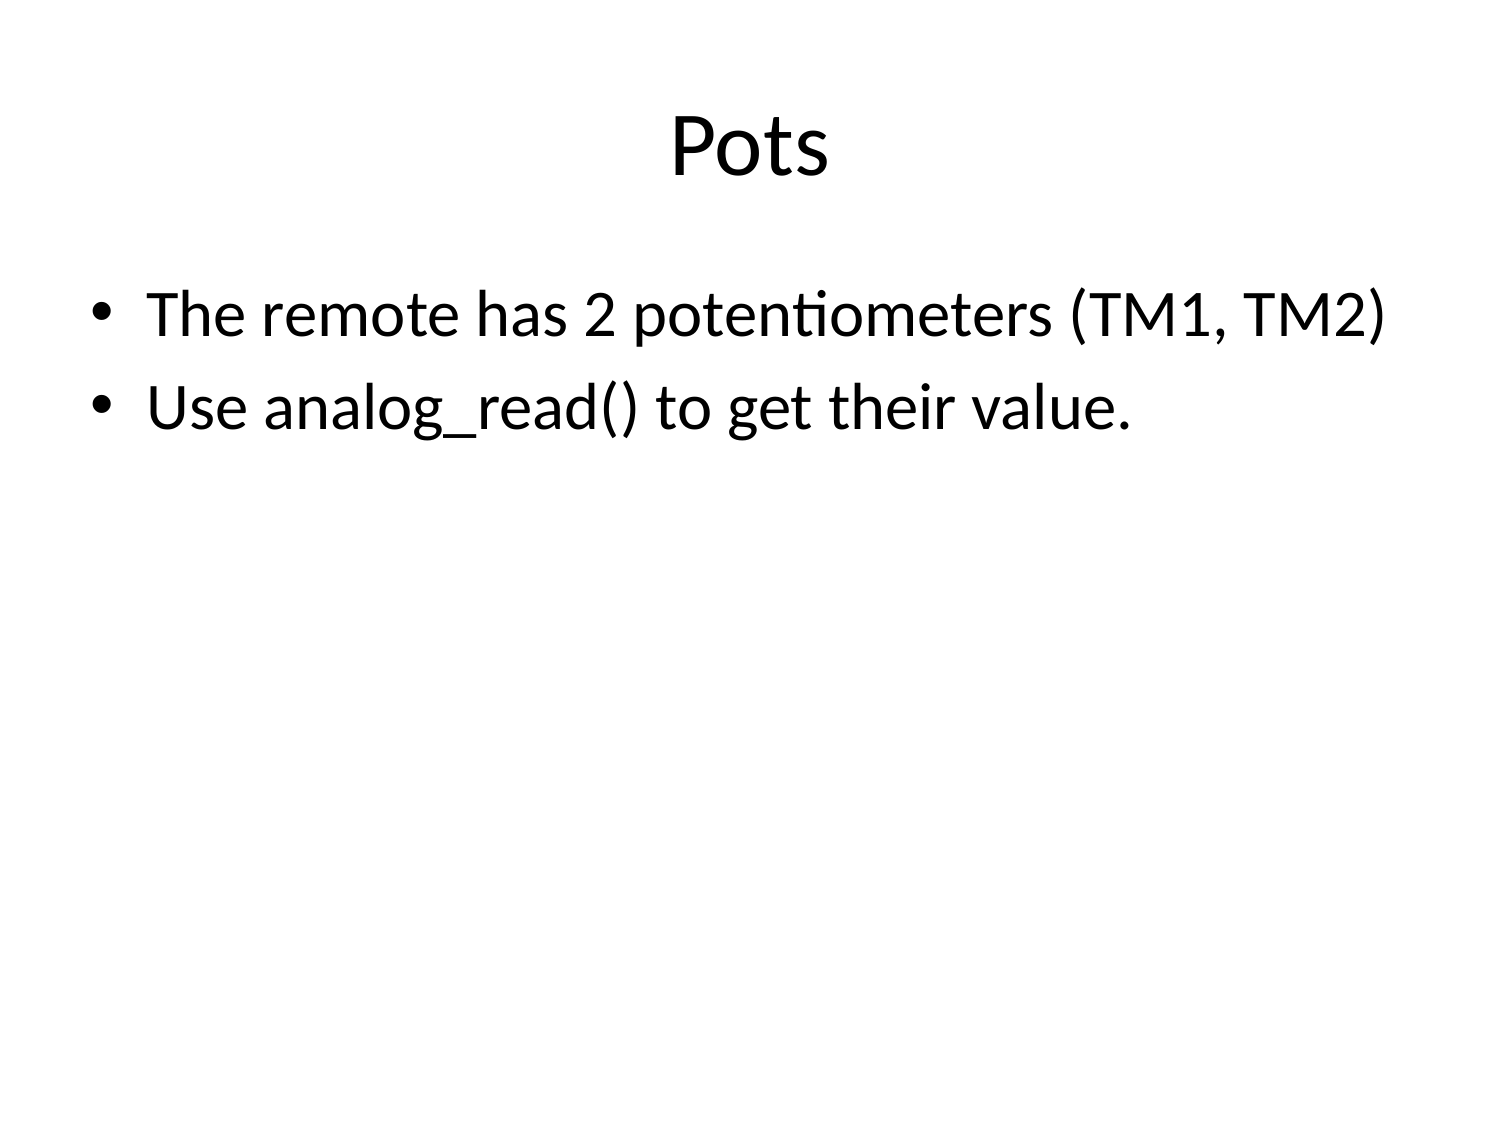

# Pots
The remote has 2 potentiometers (TM1, TM2)
Use analog_read() to get their value.